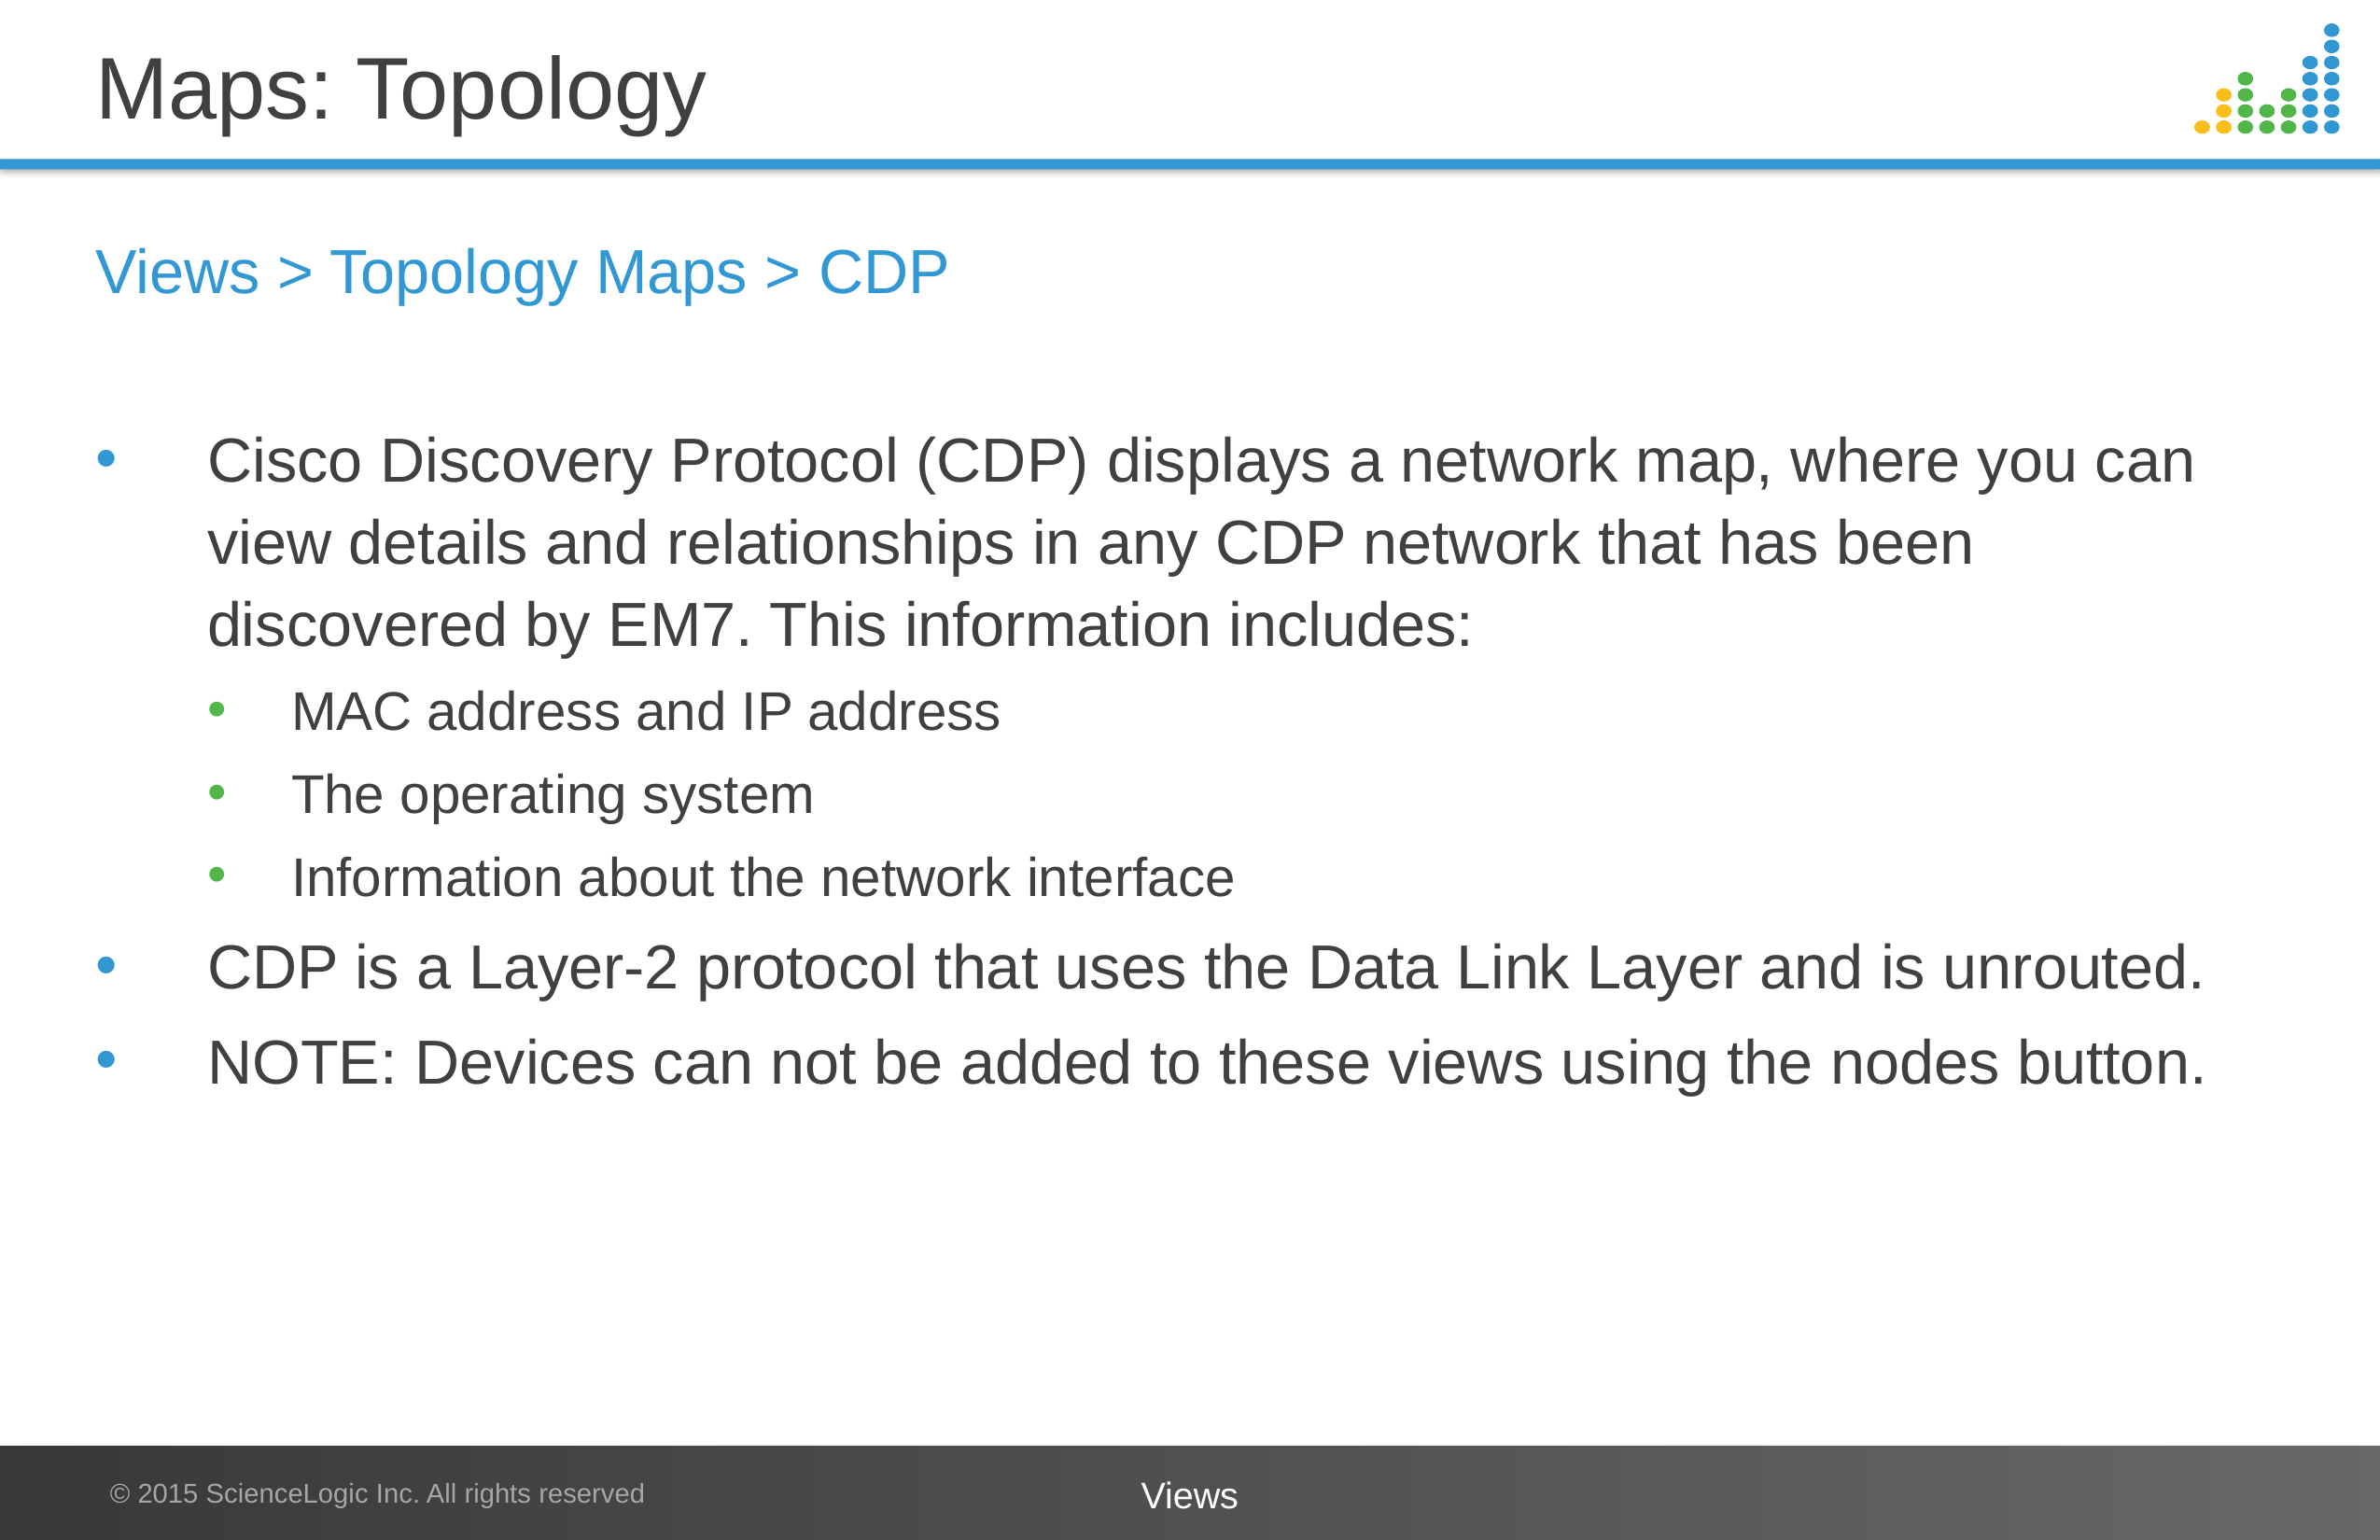

# Maps: Topology
Views > Topology Maps > CDP

Cisco Discovery Protocol (CDP) displays a network map, where you can view details and relationships in any CDP network that has been discovered by EM7. This information includes:
MAC address and IP address
The operating system
Information about the network interface
CDP is a Layer-2 protocol that uses the Data Link Layer and is unrouted.
NOTE: Devices can not be added to these views using the nodes button.

Views